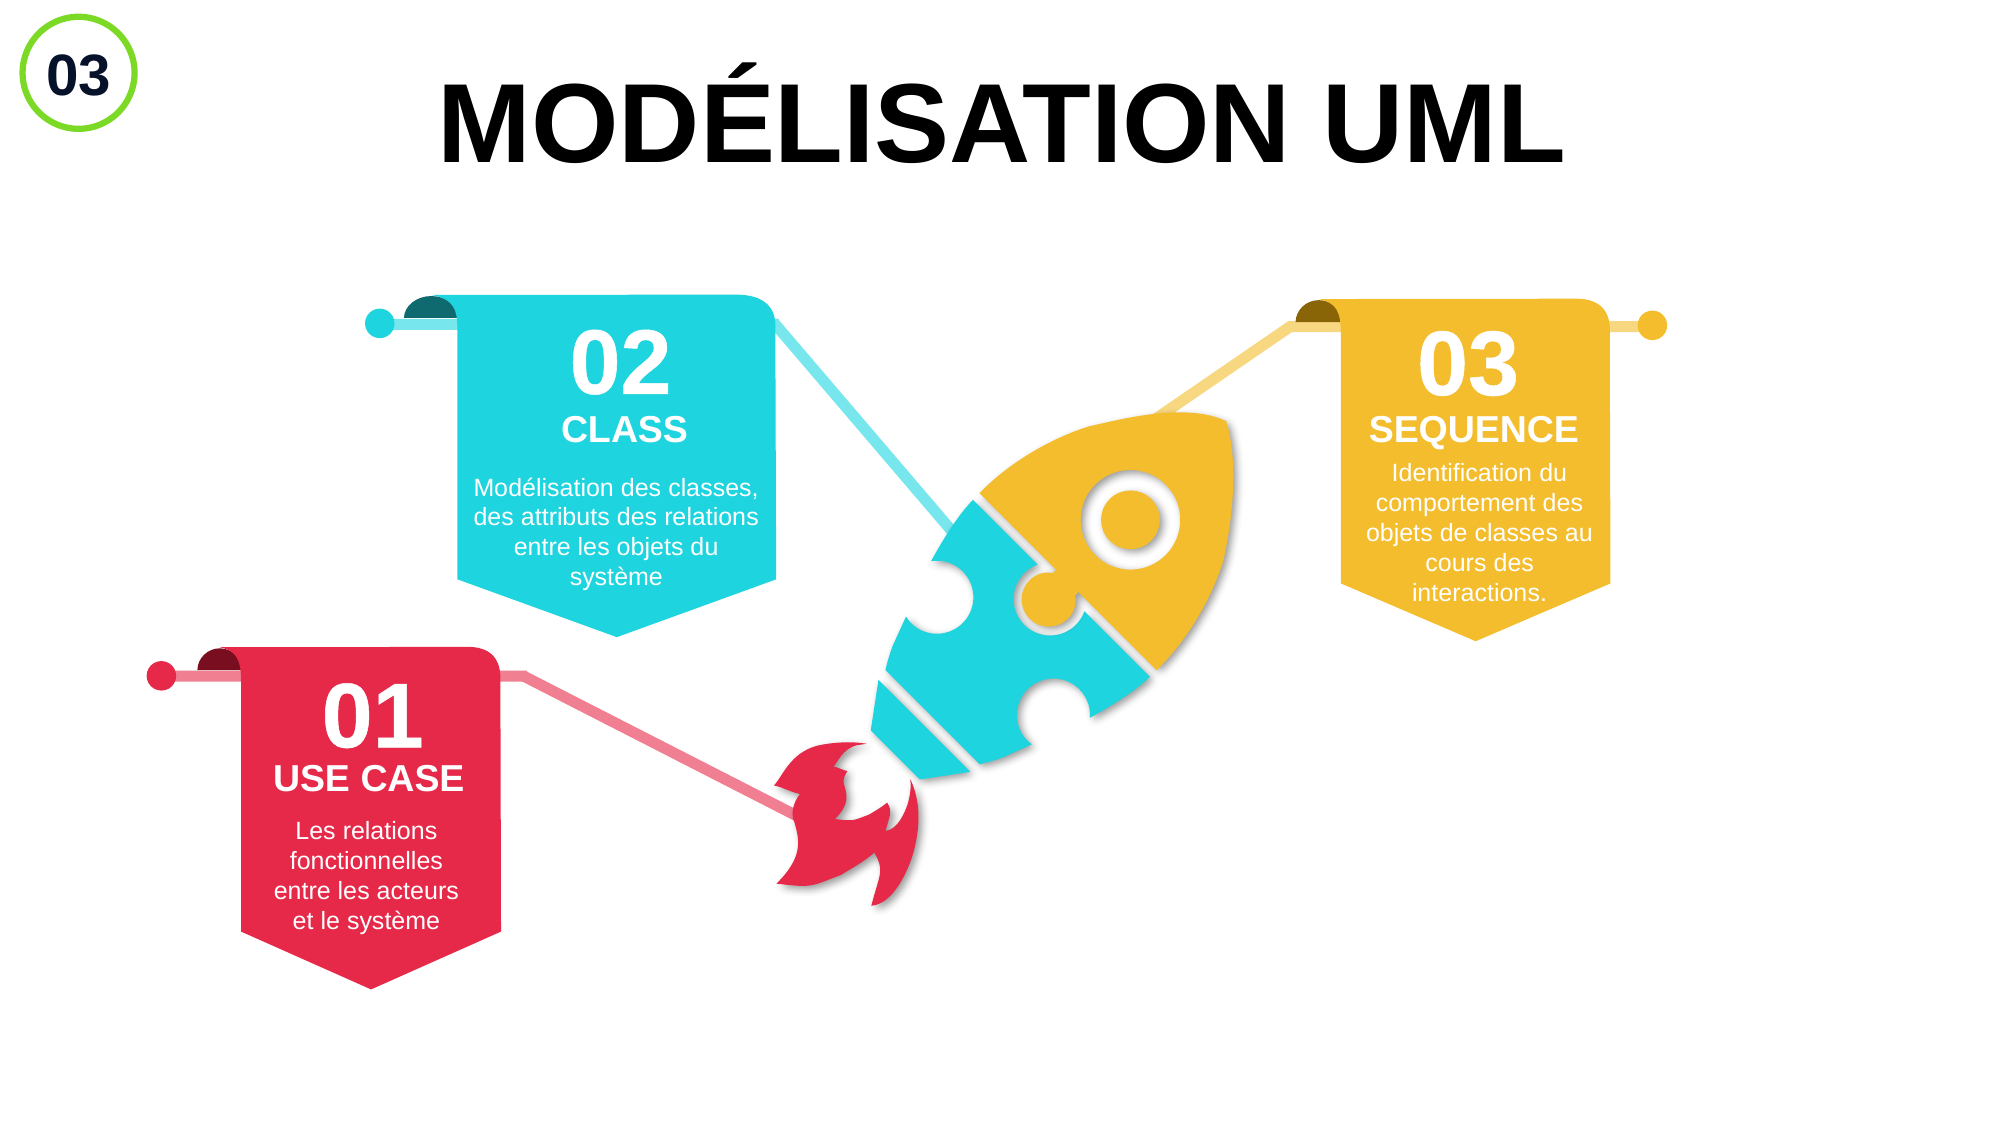

03
MODÉLISATION UML

02
03

CLASS
Modélisation des classes, des attributs des relations entre les objets du système
SEQUENCE
Identification du comportement des objets de classes au cours des interactions.

01

USE CASE
Les relations fonctionnelles entre les acteurs et le système